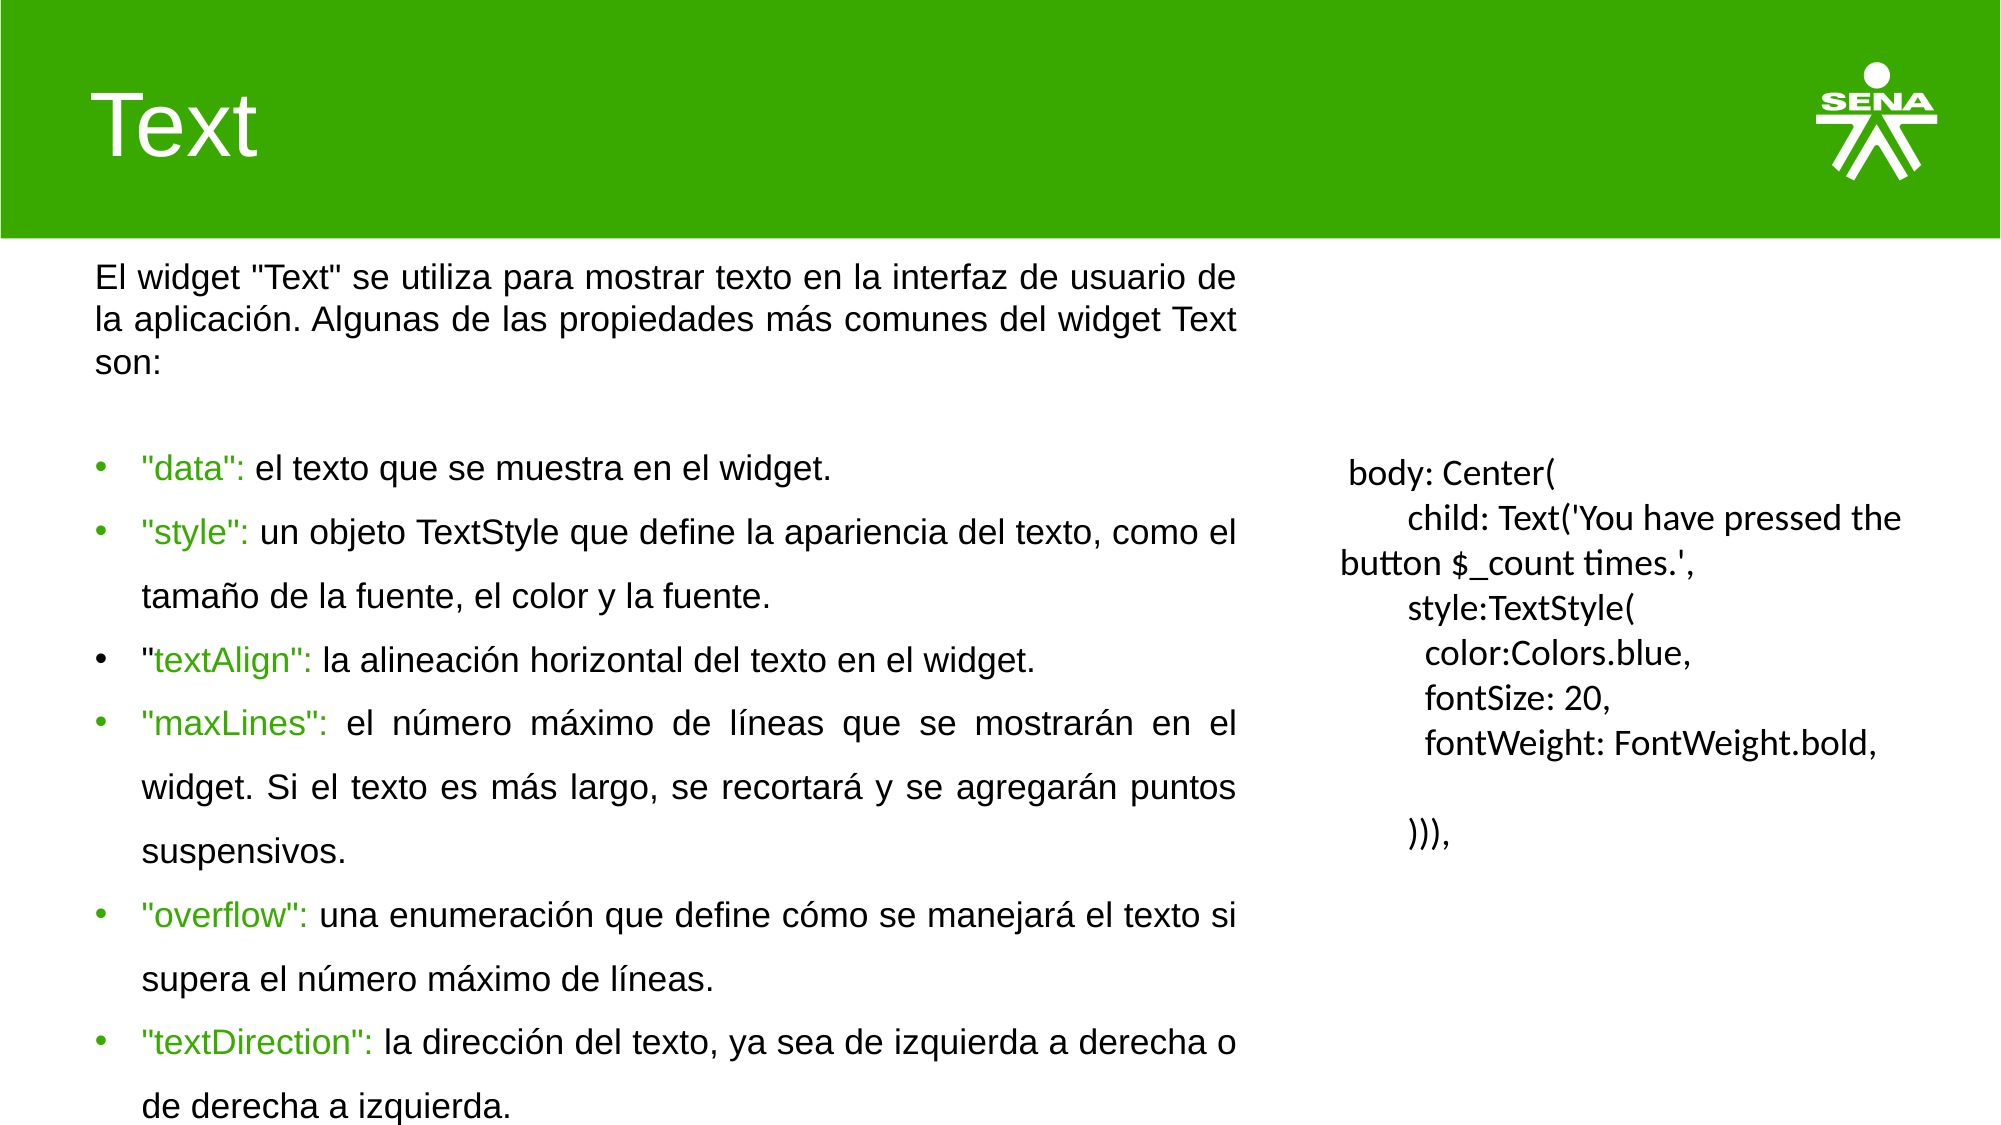

# Text
El widget "Text" se utiliza para mostrar texto en la interfaz de usuario de la aplicación. Algunas de las propiedades más comunes del widget Text son:

"data": el texto que se muestra en el widget.
"style": un objeto TextStyle que define la apariencia del texto, como el tamaño de la fuente, el color y la fuente.
"textAlign": la alineación horizontal del texto en el widget.
"maxLines": el número máximo de líneas que se mostrarán en el widget. Si el texto es más largo, se recortará y se agregarán puntos suspensivos.
"overflow": una enumeración que define cómo se manejará el texto si supera el número máximo de líneas.
"textDirection": la dirección del texto, ya sea de izquierda a derecha o de derecha a izquierda.
 body: Center(
        child: Text('You have pressed the button $_count times.',
        style:TextStyle(
          color:Colors.blue,
          fontSize: 20,
          fontWeight: FontWeight.bold,

        ))),